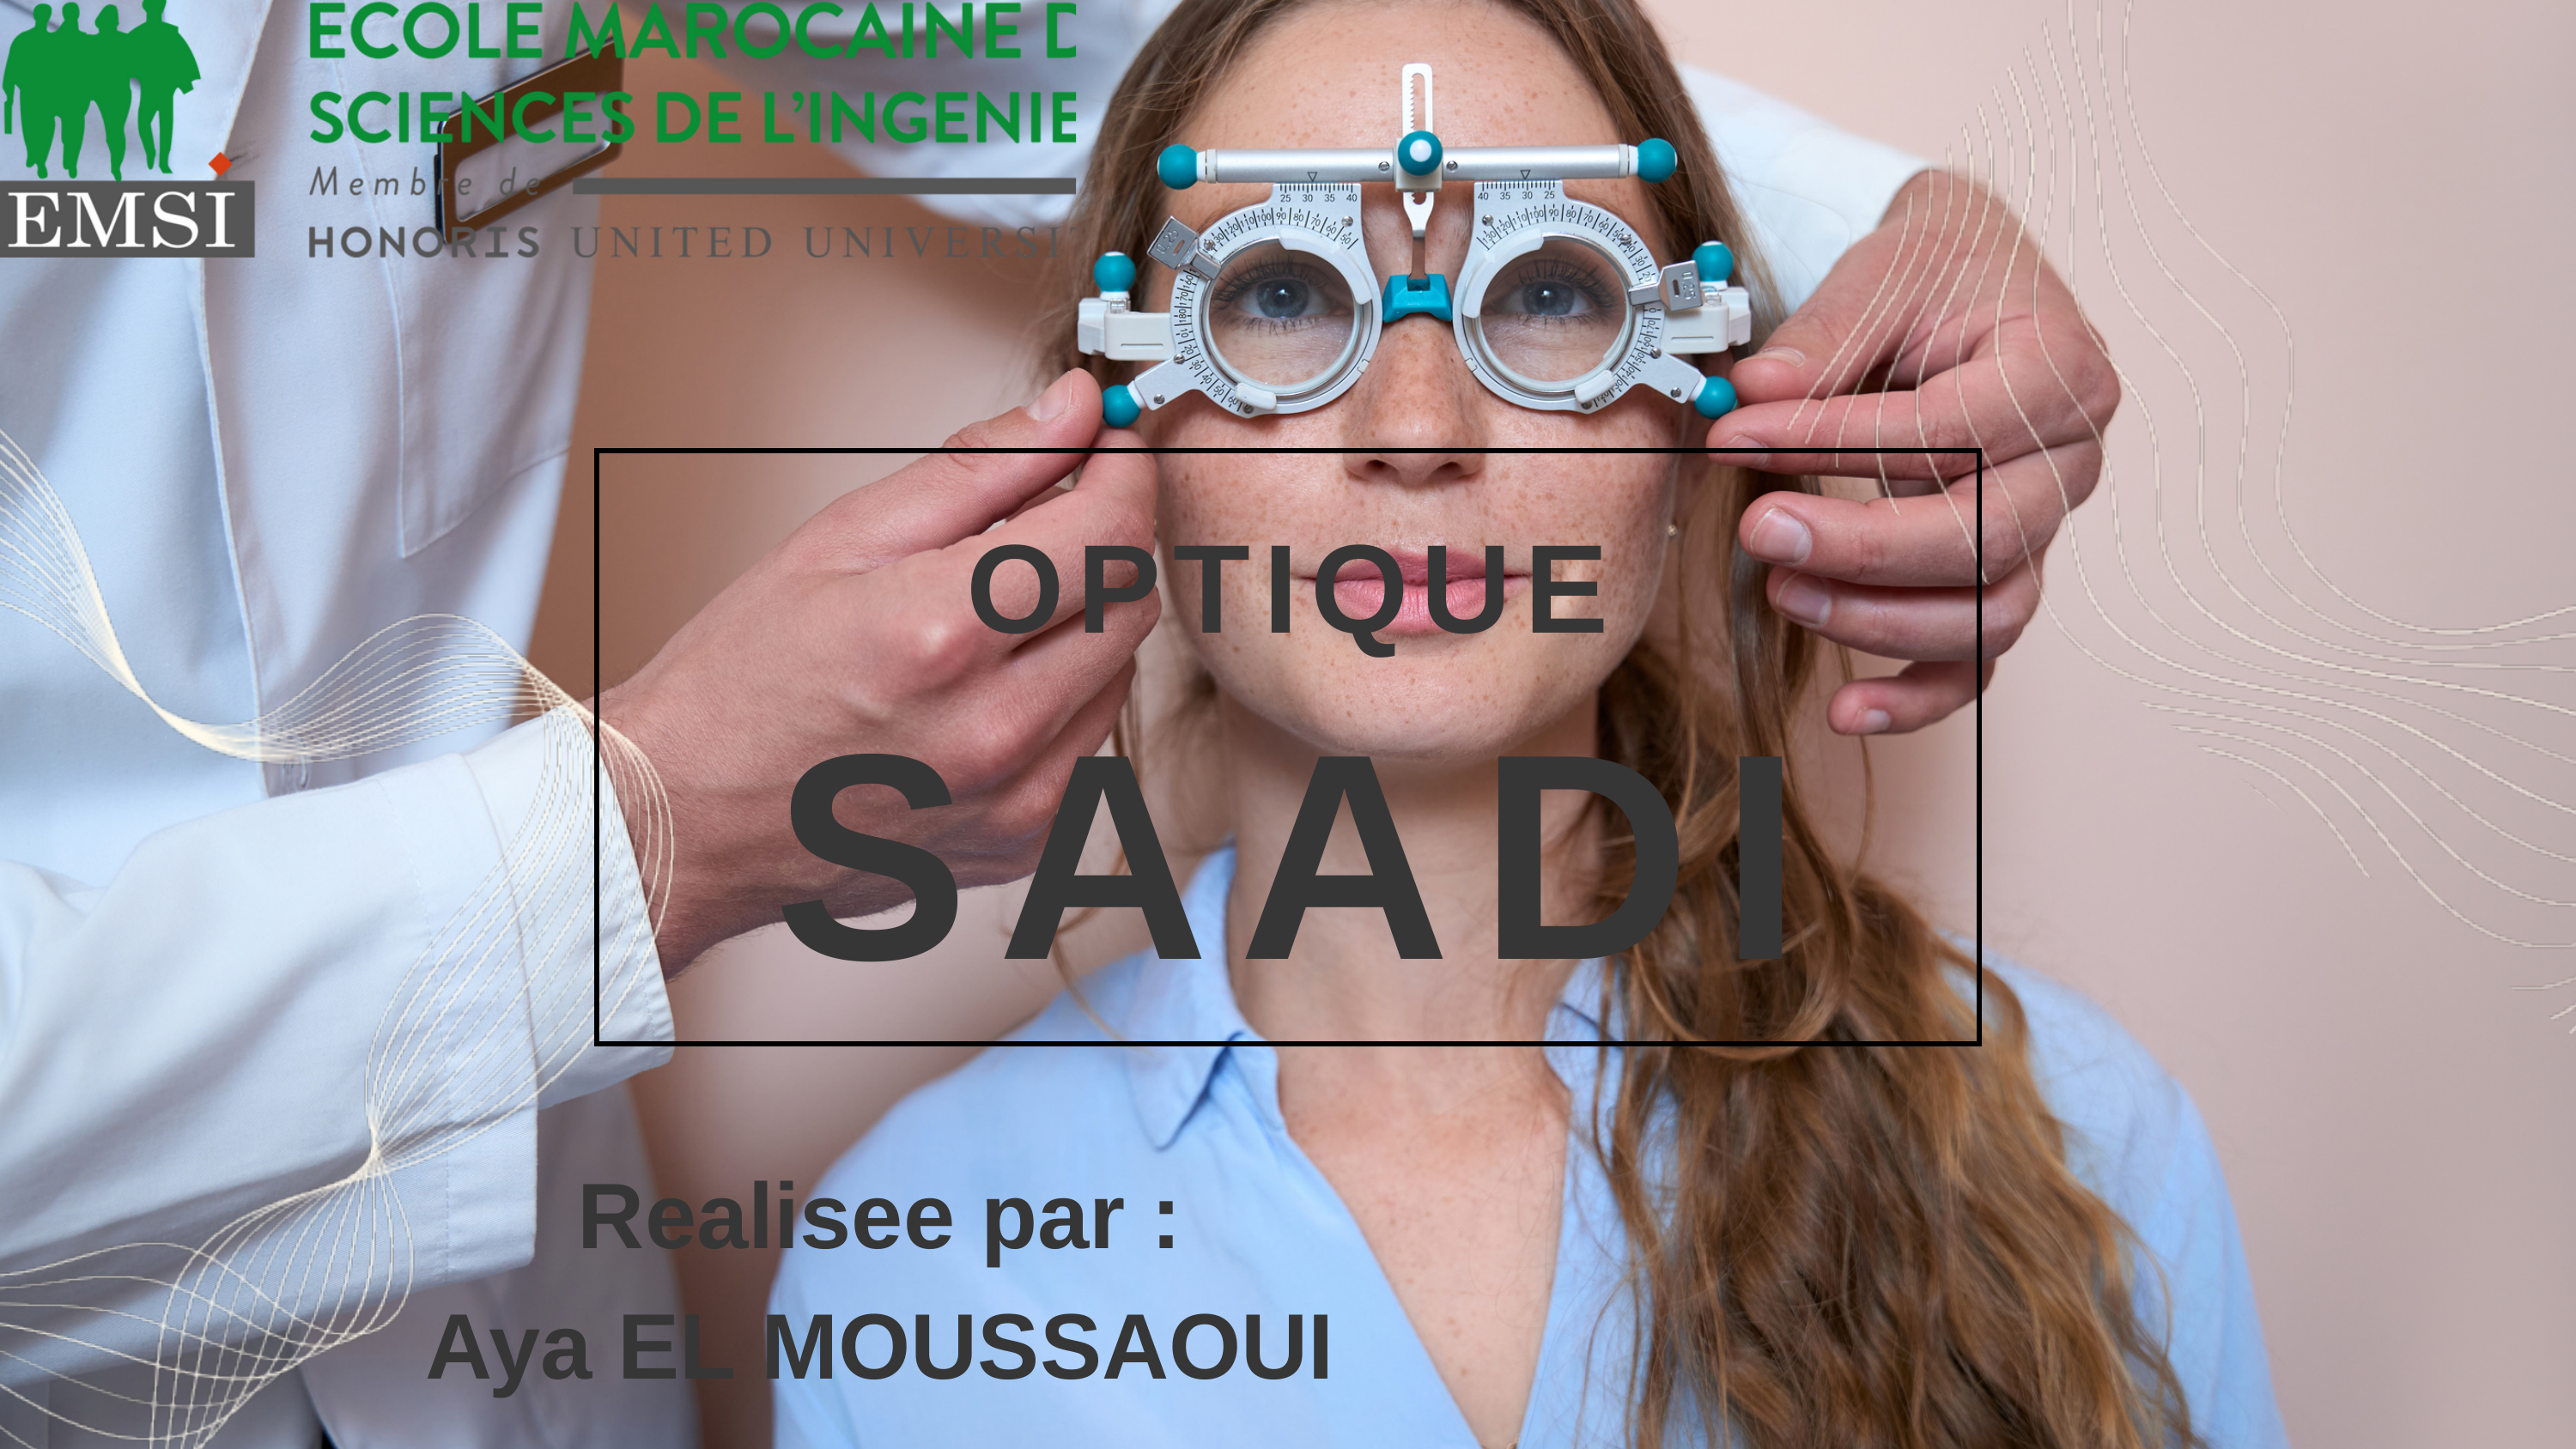

OPTIQUE
SAADI
Realisee par :
Aya EL MOUSSAOUI